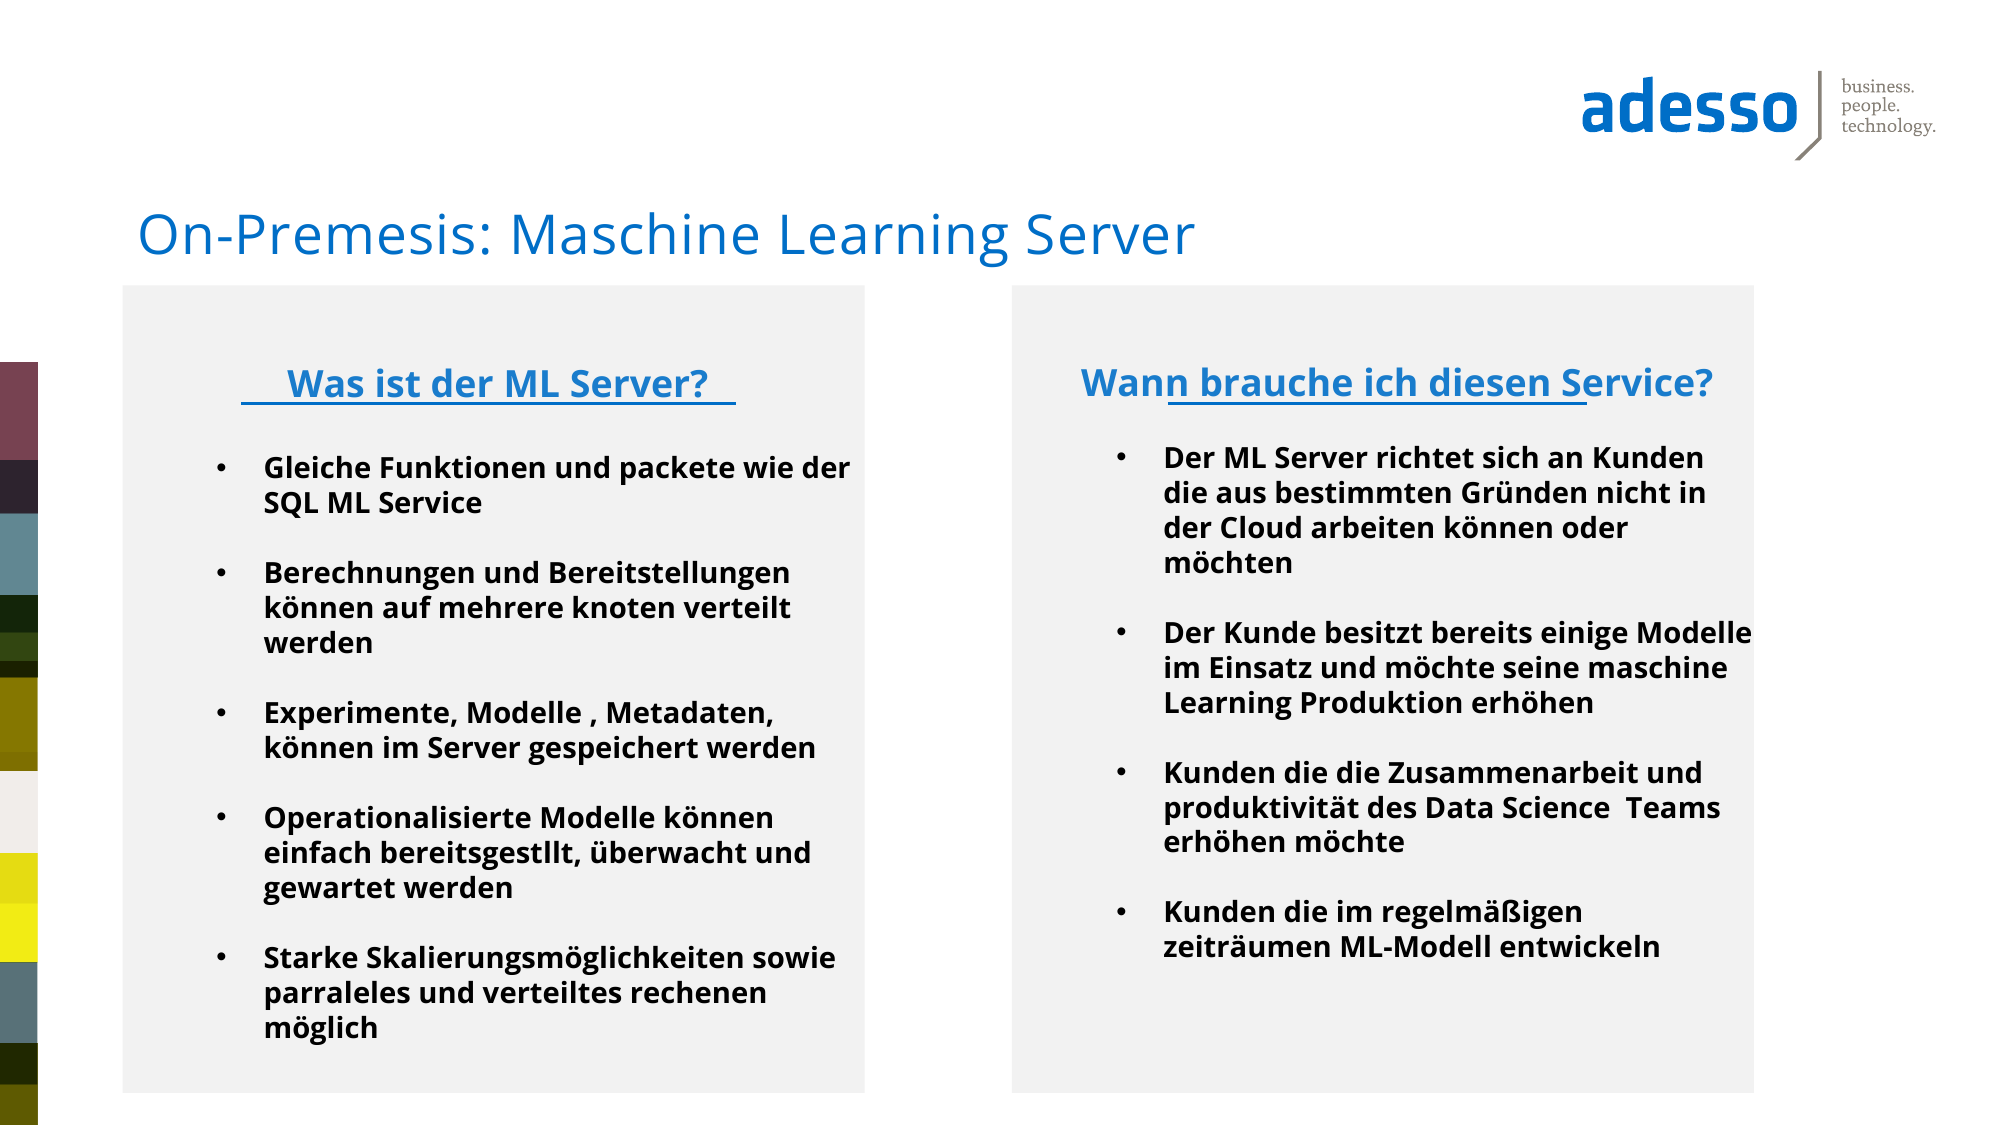

# On-Premesis: Maschine Learning Server

Was ist der ML Server?

Gleiche Funktionen und packete wie der SQL ML Service

Berechnungen und Bereitstellungen können auf mehrere knoten verteilt werden

Experimente, Modelle , Metadaten, können im Server gespeichert werden

Operationalisierte Modelle können einfach bereitsgestllt, überwacht und gewartet werden

Starke Skalierungsmöglichkeiten sowie parraleles und verteiltes rechenen möglich

Wann brauche ich diesen Service?

Der ML Server richtet sich an Kunden die aus bestimmten Gründen nicht in der Cloud arbeiten können oder möchten

Der Kunde besitzt bereits einige Modelle im Einsatz und möchte seine maschine Learning Produktion erhöhen

Kunden die die Zusammenarbeit und produktivität des Data Science  Teams erhöhen möchte

Kunden die im regelmäßigen zeiträumen ML-Modell entwickeln